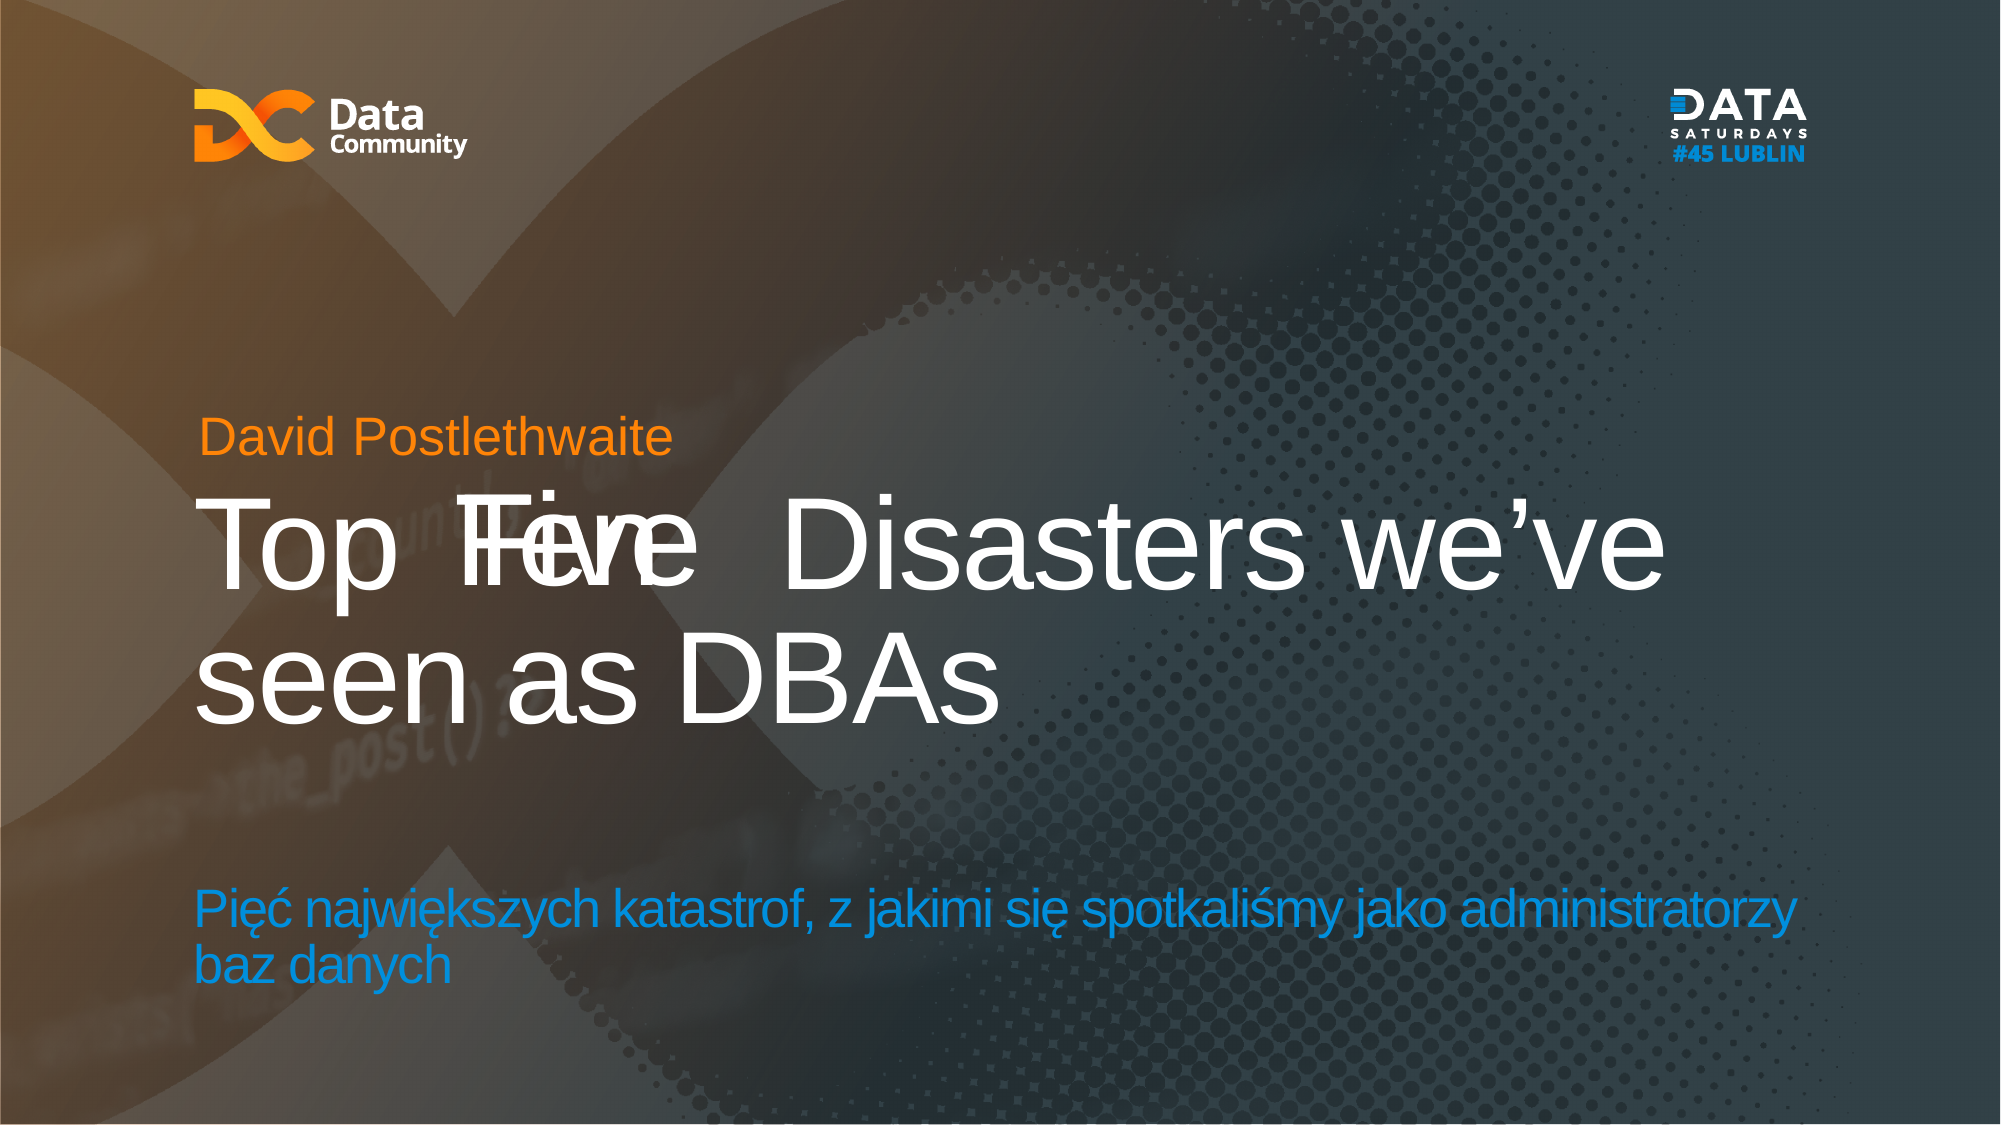

David Postlethwaite
Five
Ten
Top           Disasters we’ve seen as DBAs

Pięć największych katastrof, z jakimi się spotkaliśmy jako administratorzy baz danych